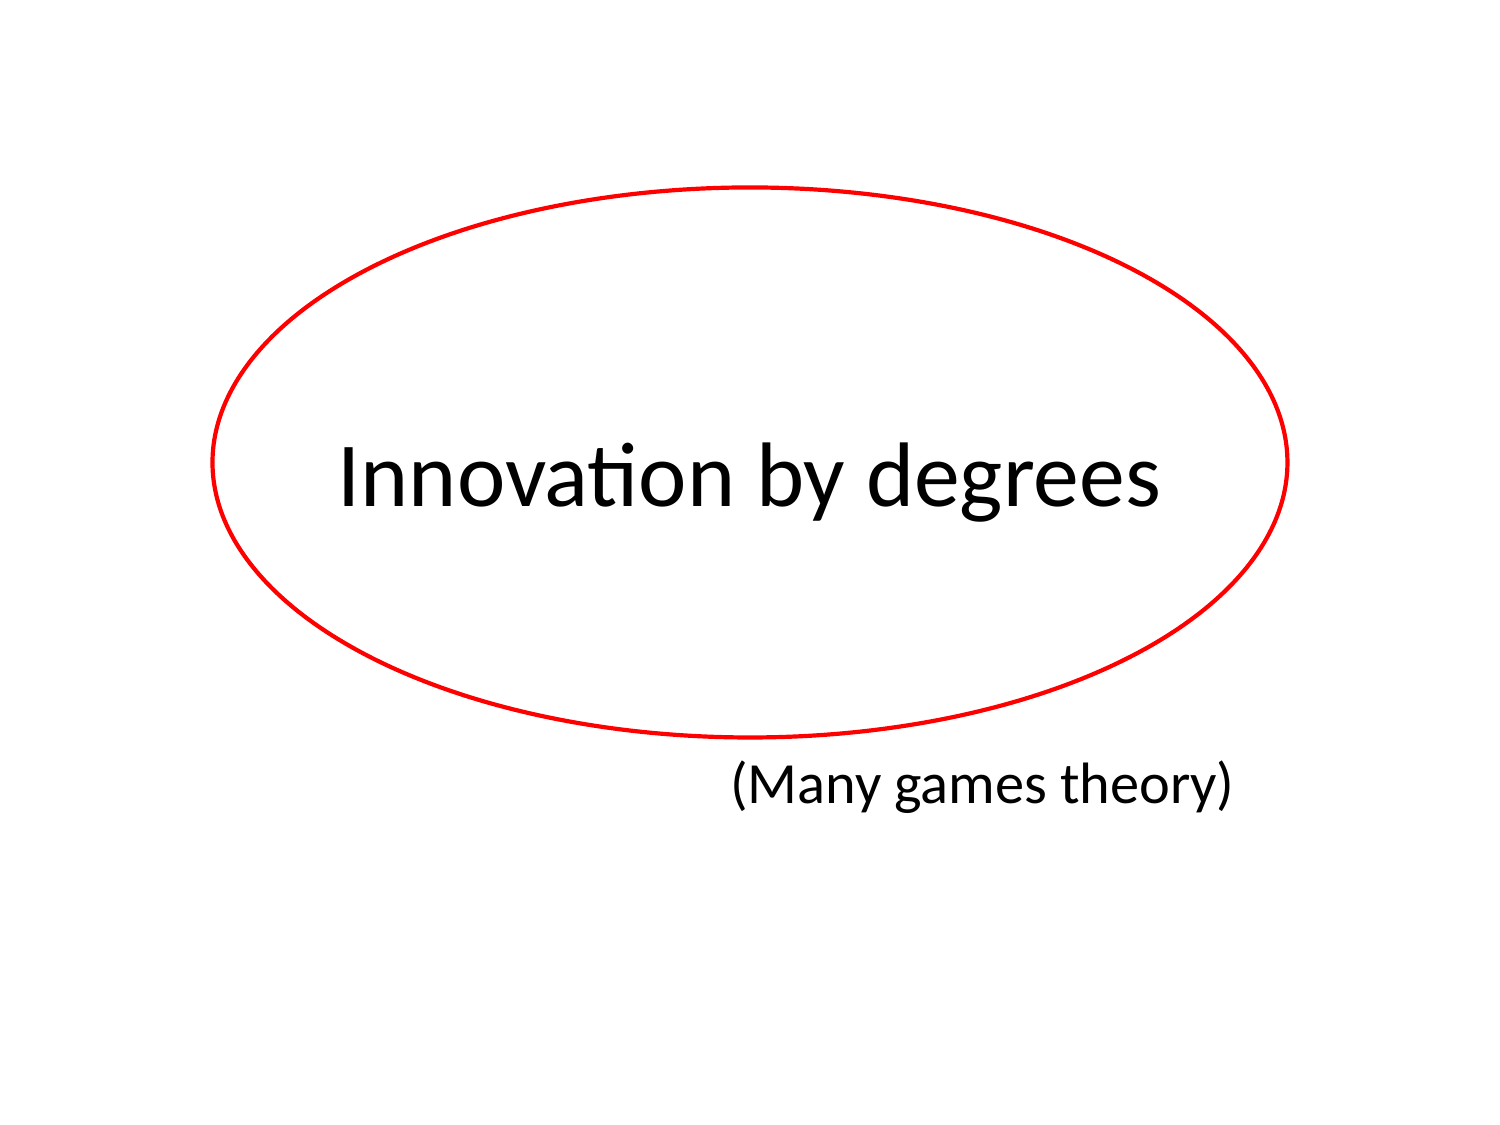

# Innovation by degrees
(Many games theory)